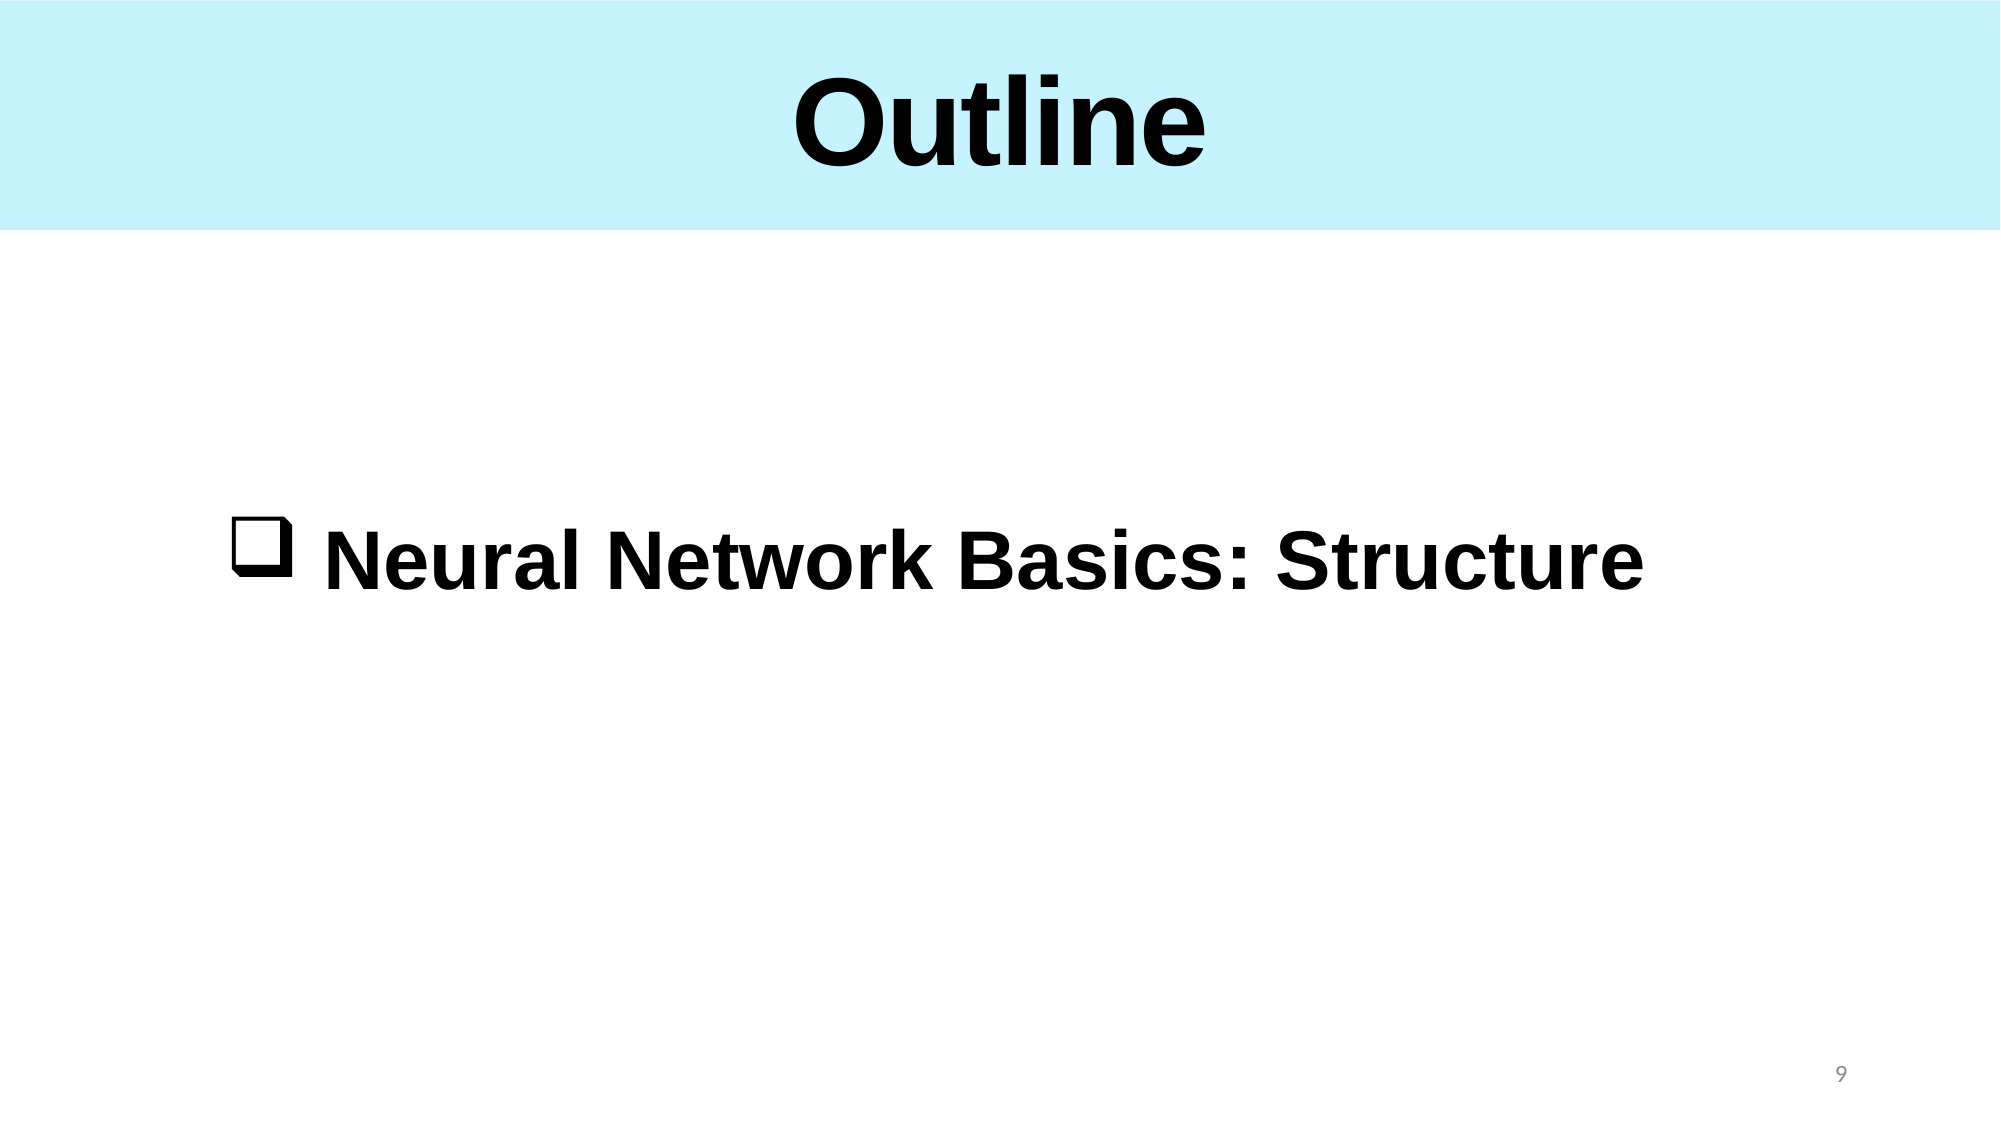

Outline
 Neural Network Basics: Structure

Outline

9